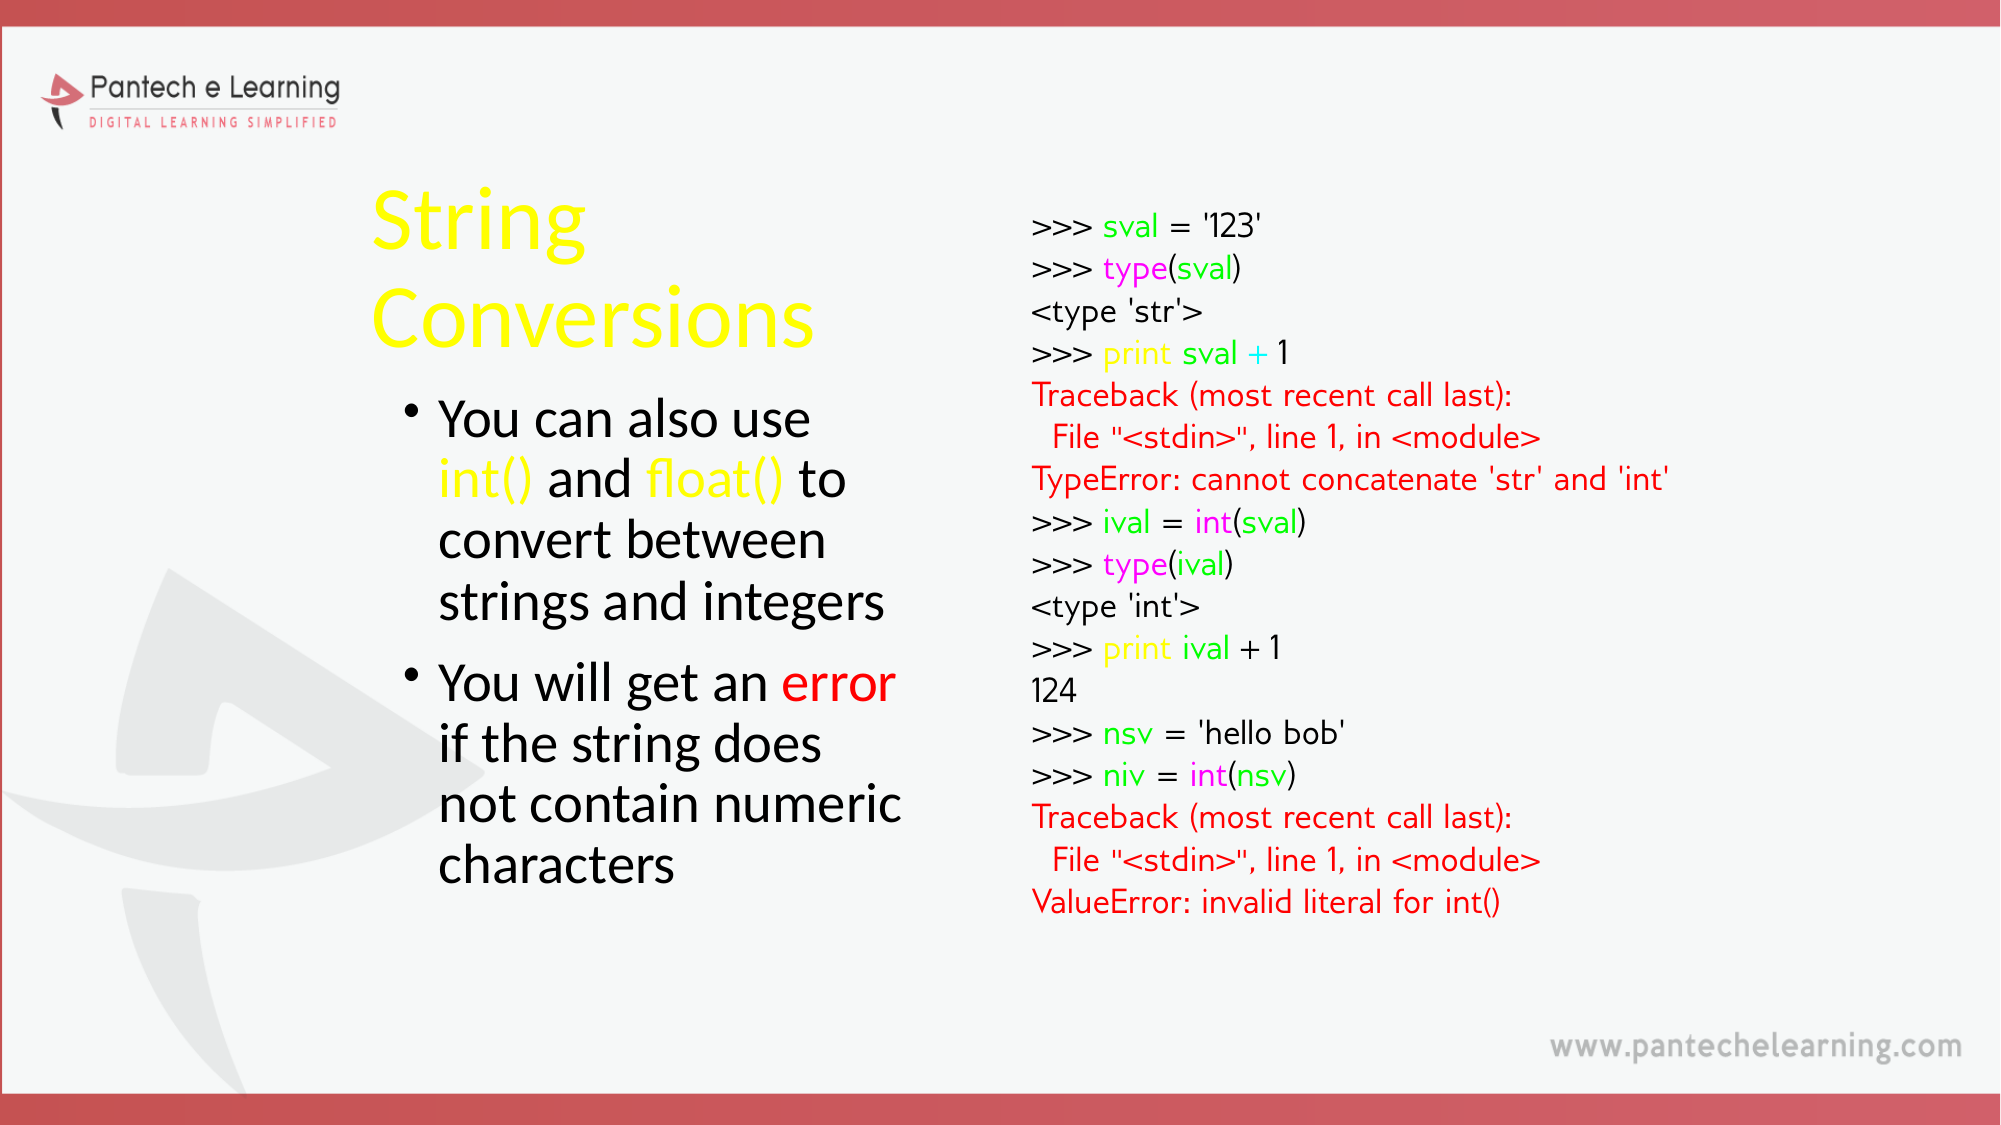

# String Conversions
>>> sval = '123'
>>> type(sval)
<type 'str'>
>>> print sval + 1
Traceback (most recent call last):
  File "<stdin>", line 1, in <module>
TypeError: cannot concatenate 'str' and 'int'
>>> ival = int(sval)
>>> type(ival)
<type 'int'>
>>> print ival + 1
124
>>> nsv = 'hello bob'
>>> niv = int(nsv)
Traceback (most recent call last):
  File "<stdin>", line 1, in <module>
ValueError: invalid literal for int()
You can also use int() and float() to convert between strings and integers
You will get an error if the string does not contain numeric characters